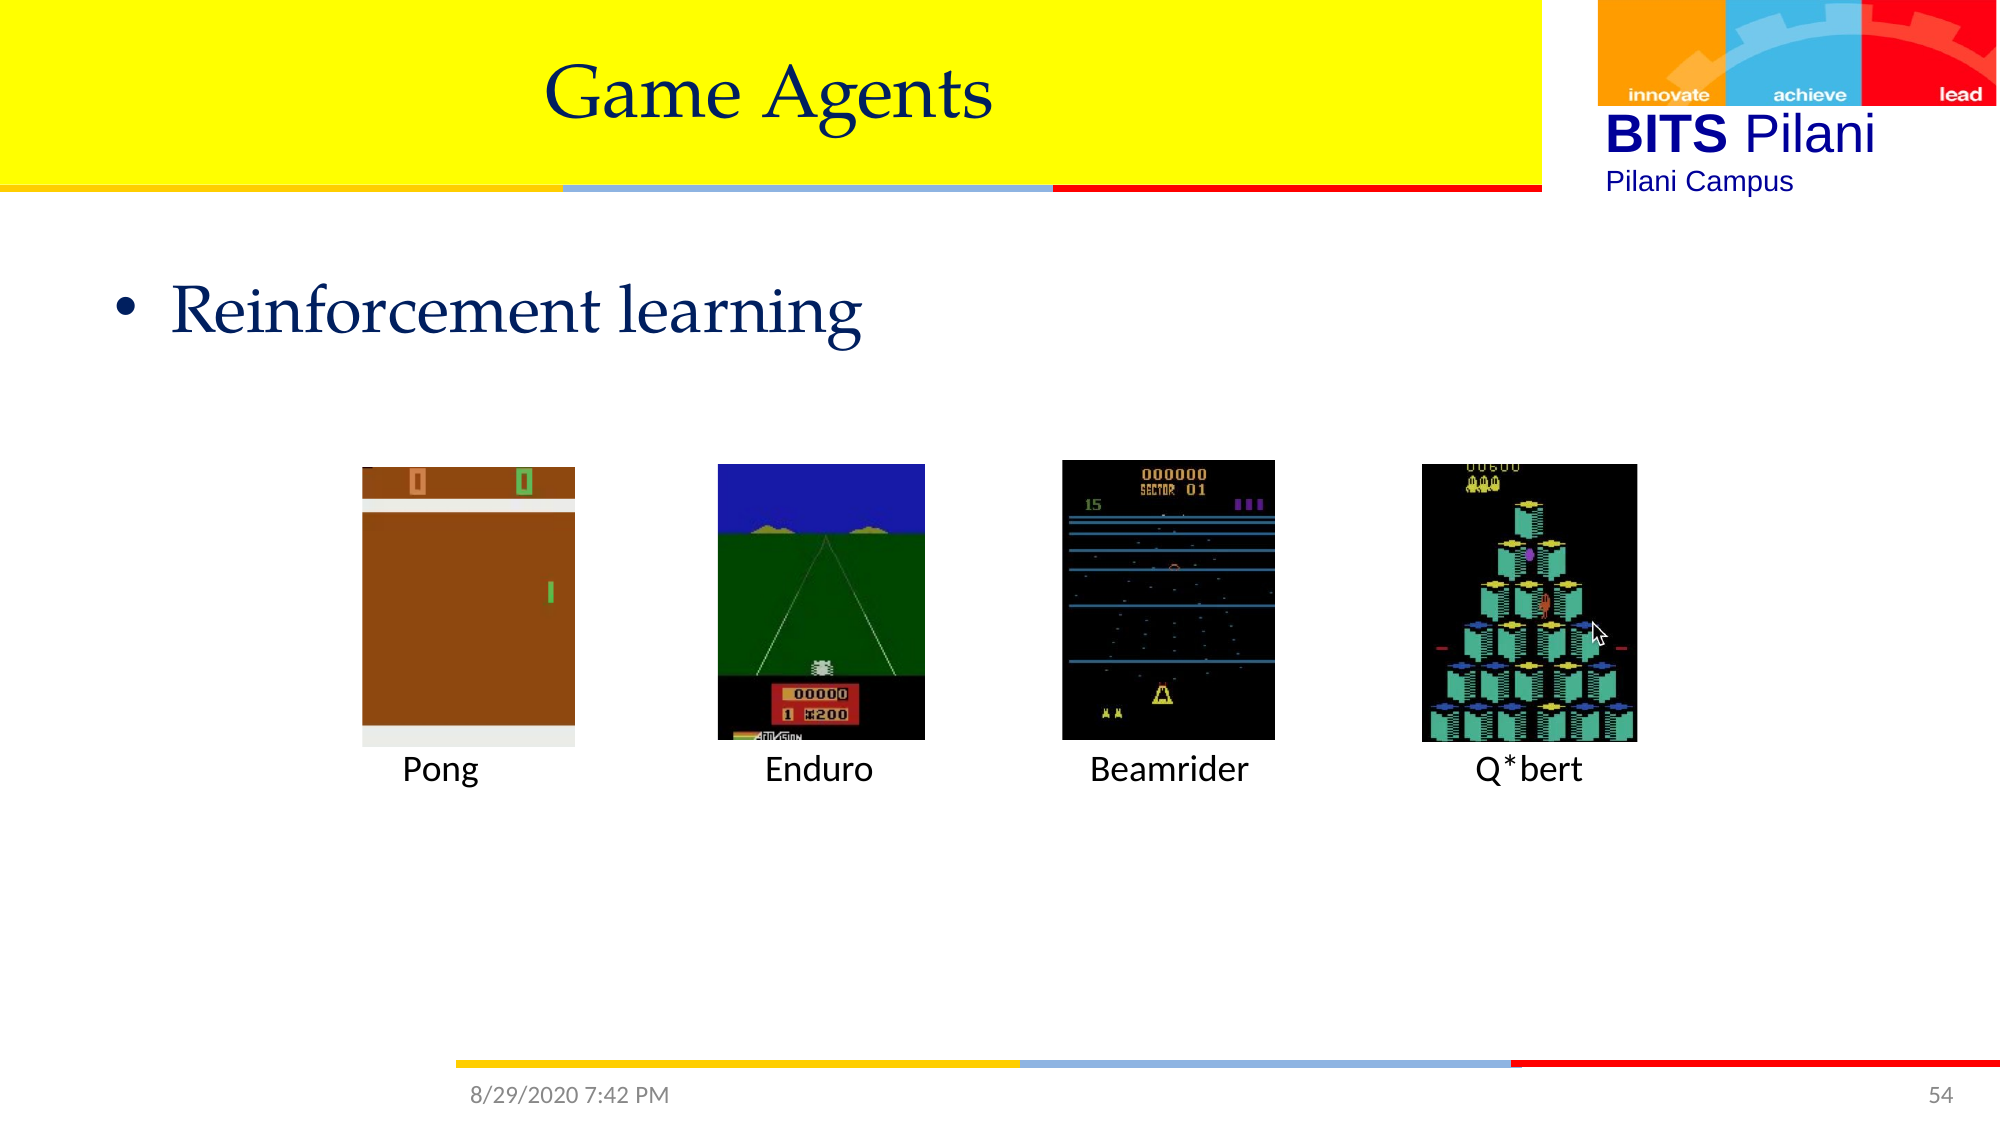

# Game Agents
BITS Pilani
Pilani Campus

Reinforcement learning

Pong
Enduro
Beamrider
Q*bert

8/29/2020 7:42 PM
54